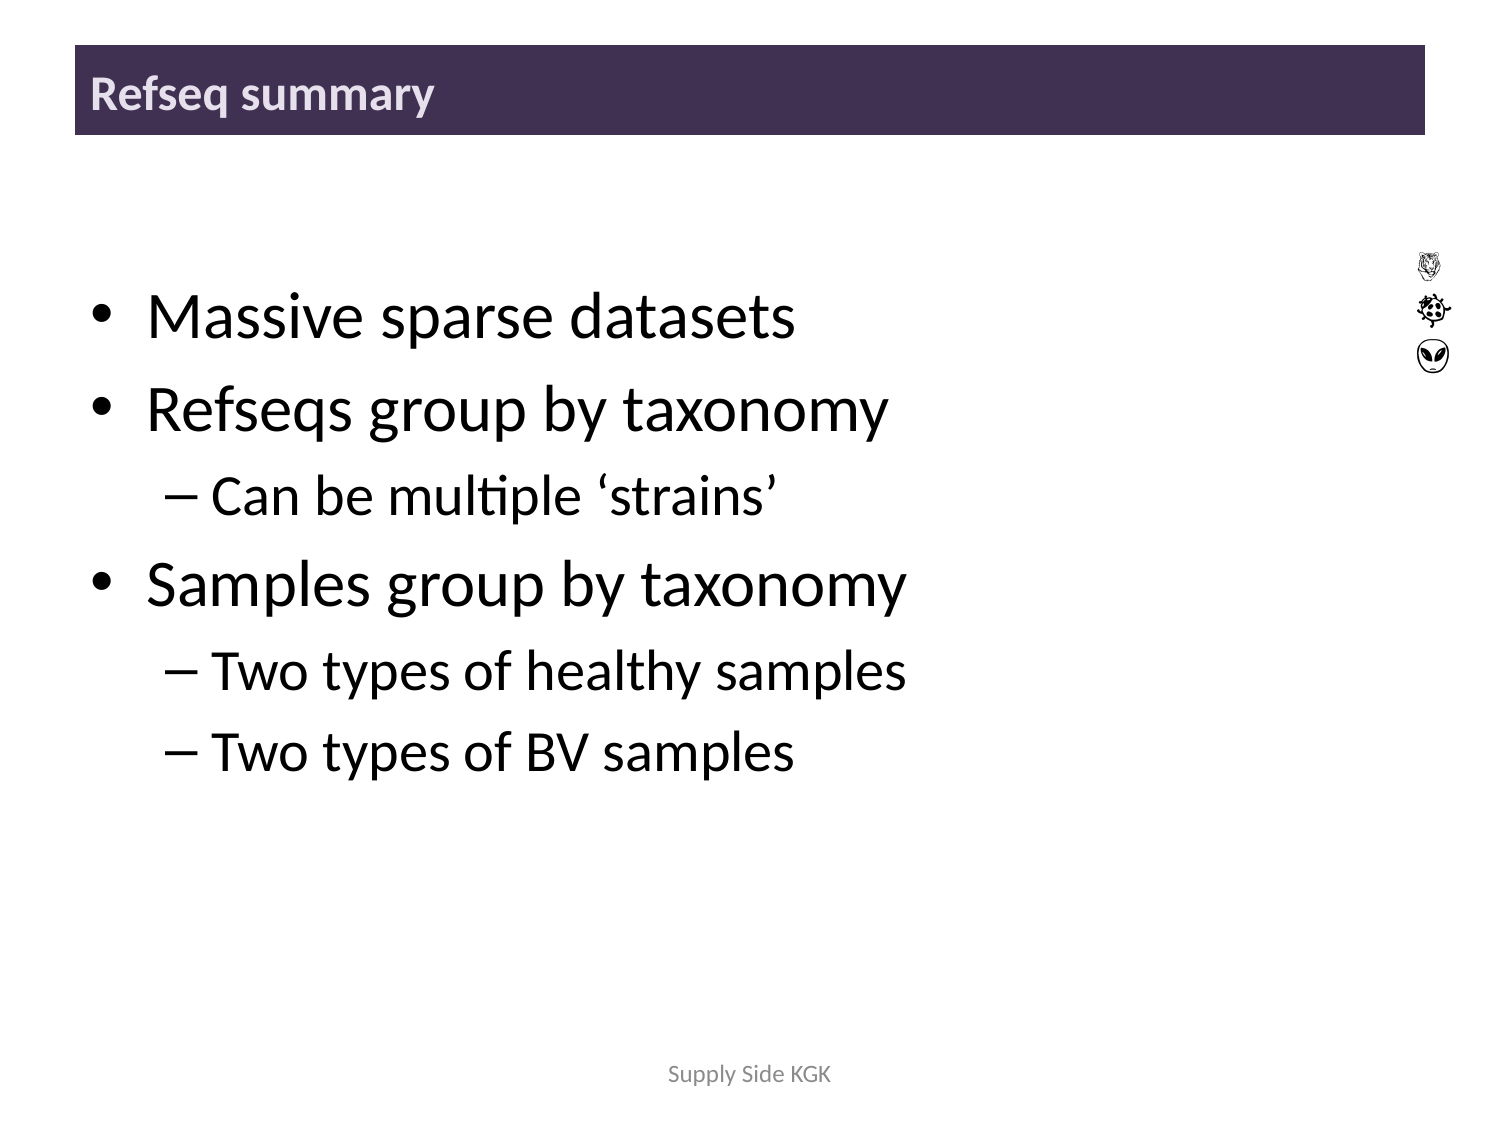

# Refseq summary
🐯
🐞
👽
Massive sparse datasets
Refseqs group by taxonomy
Can be multiple ‘strains’
Samples group by taxonomy
Two types of healthy samples
Two types of BV samples

Supply Side KGK